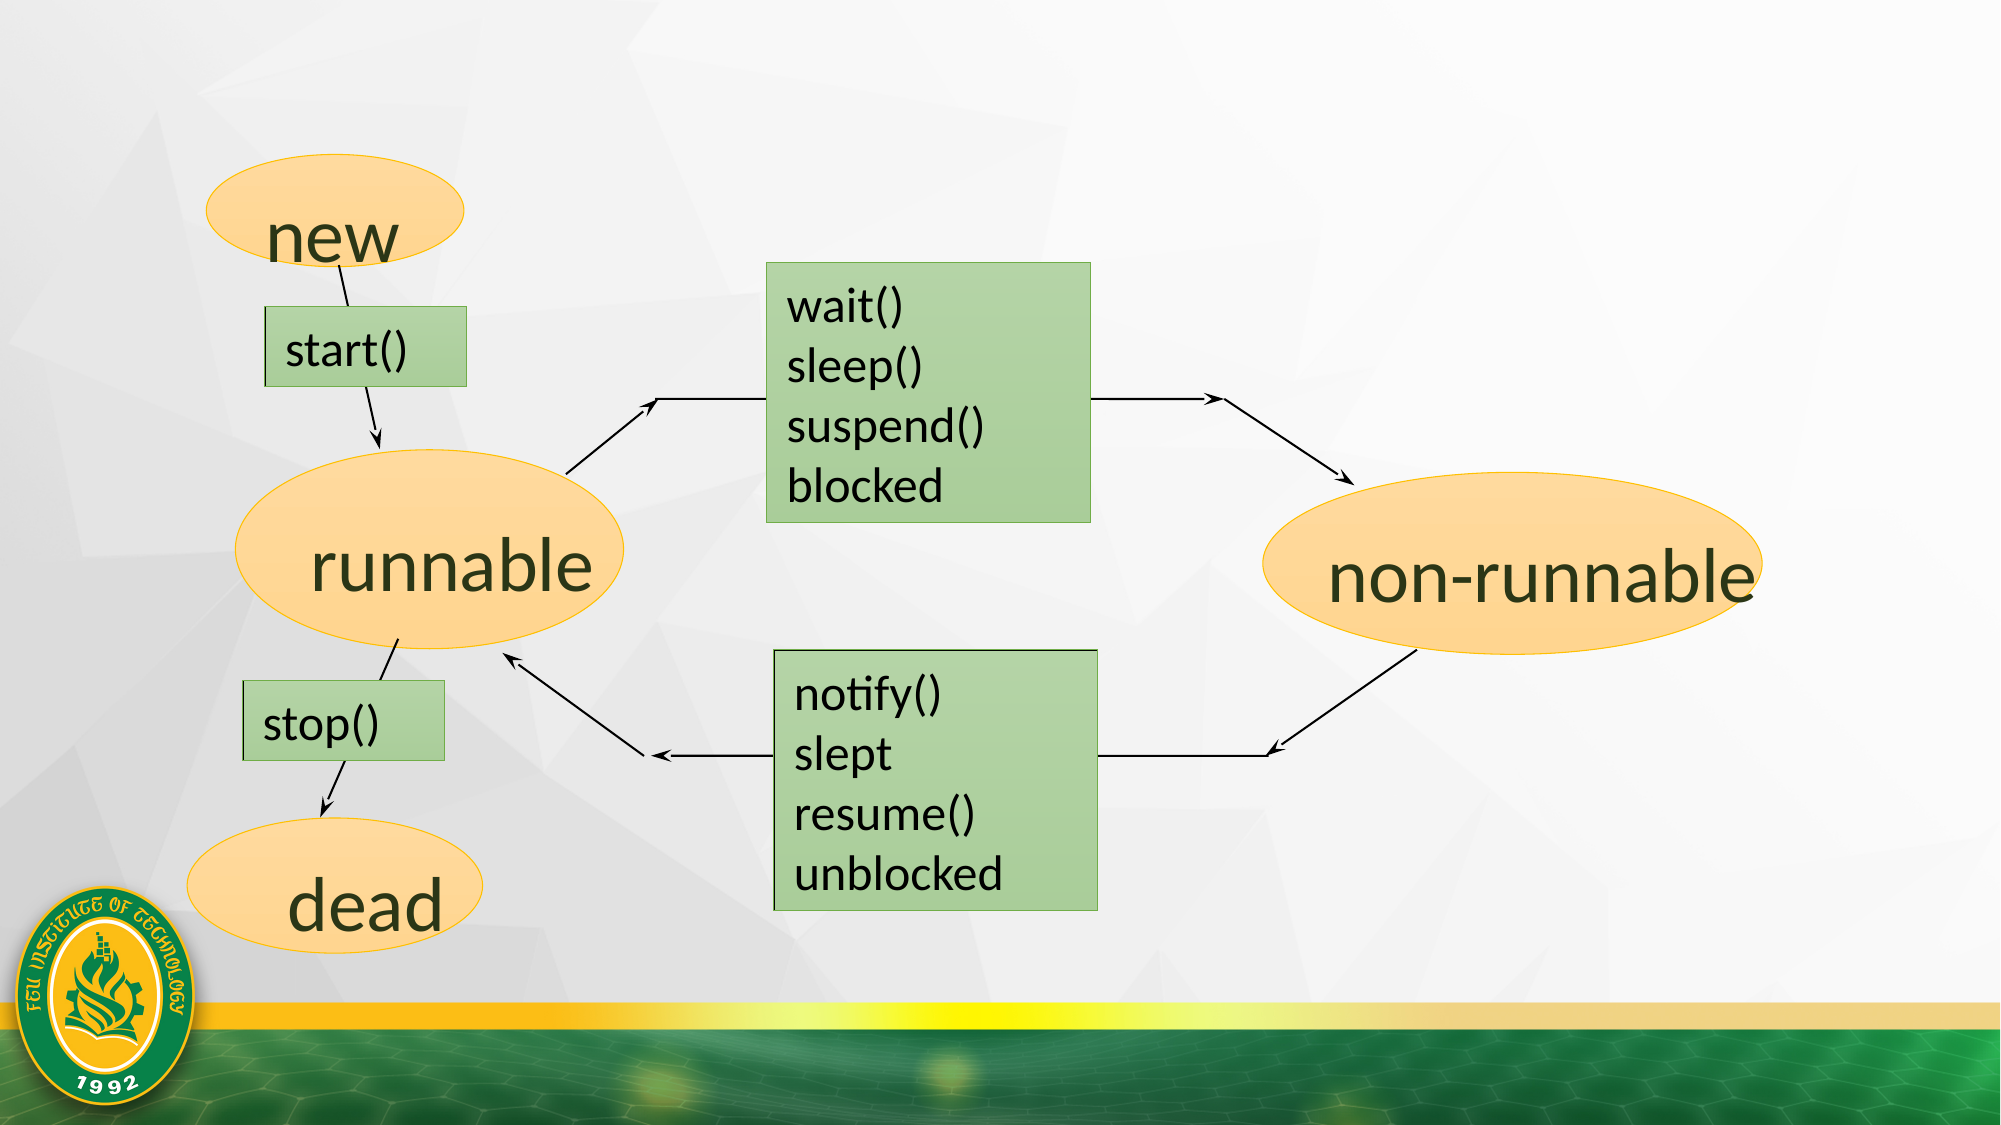

new
wait()
sleep()
suspend()
blocked

start()

runnable
non-runnable

notify()
slept
resume()
unblocked

stop()

dead